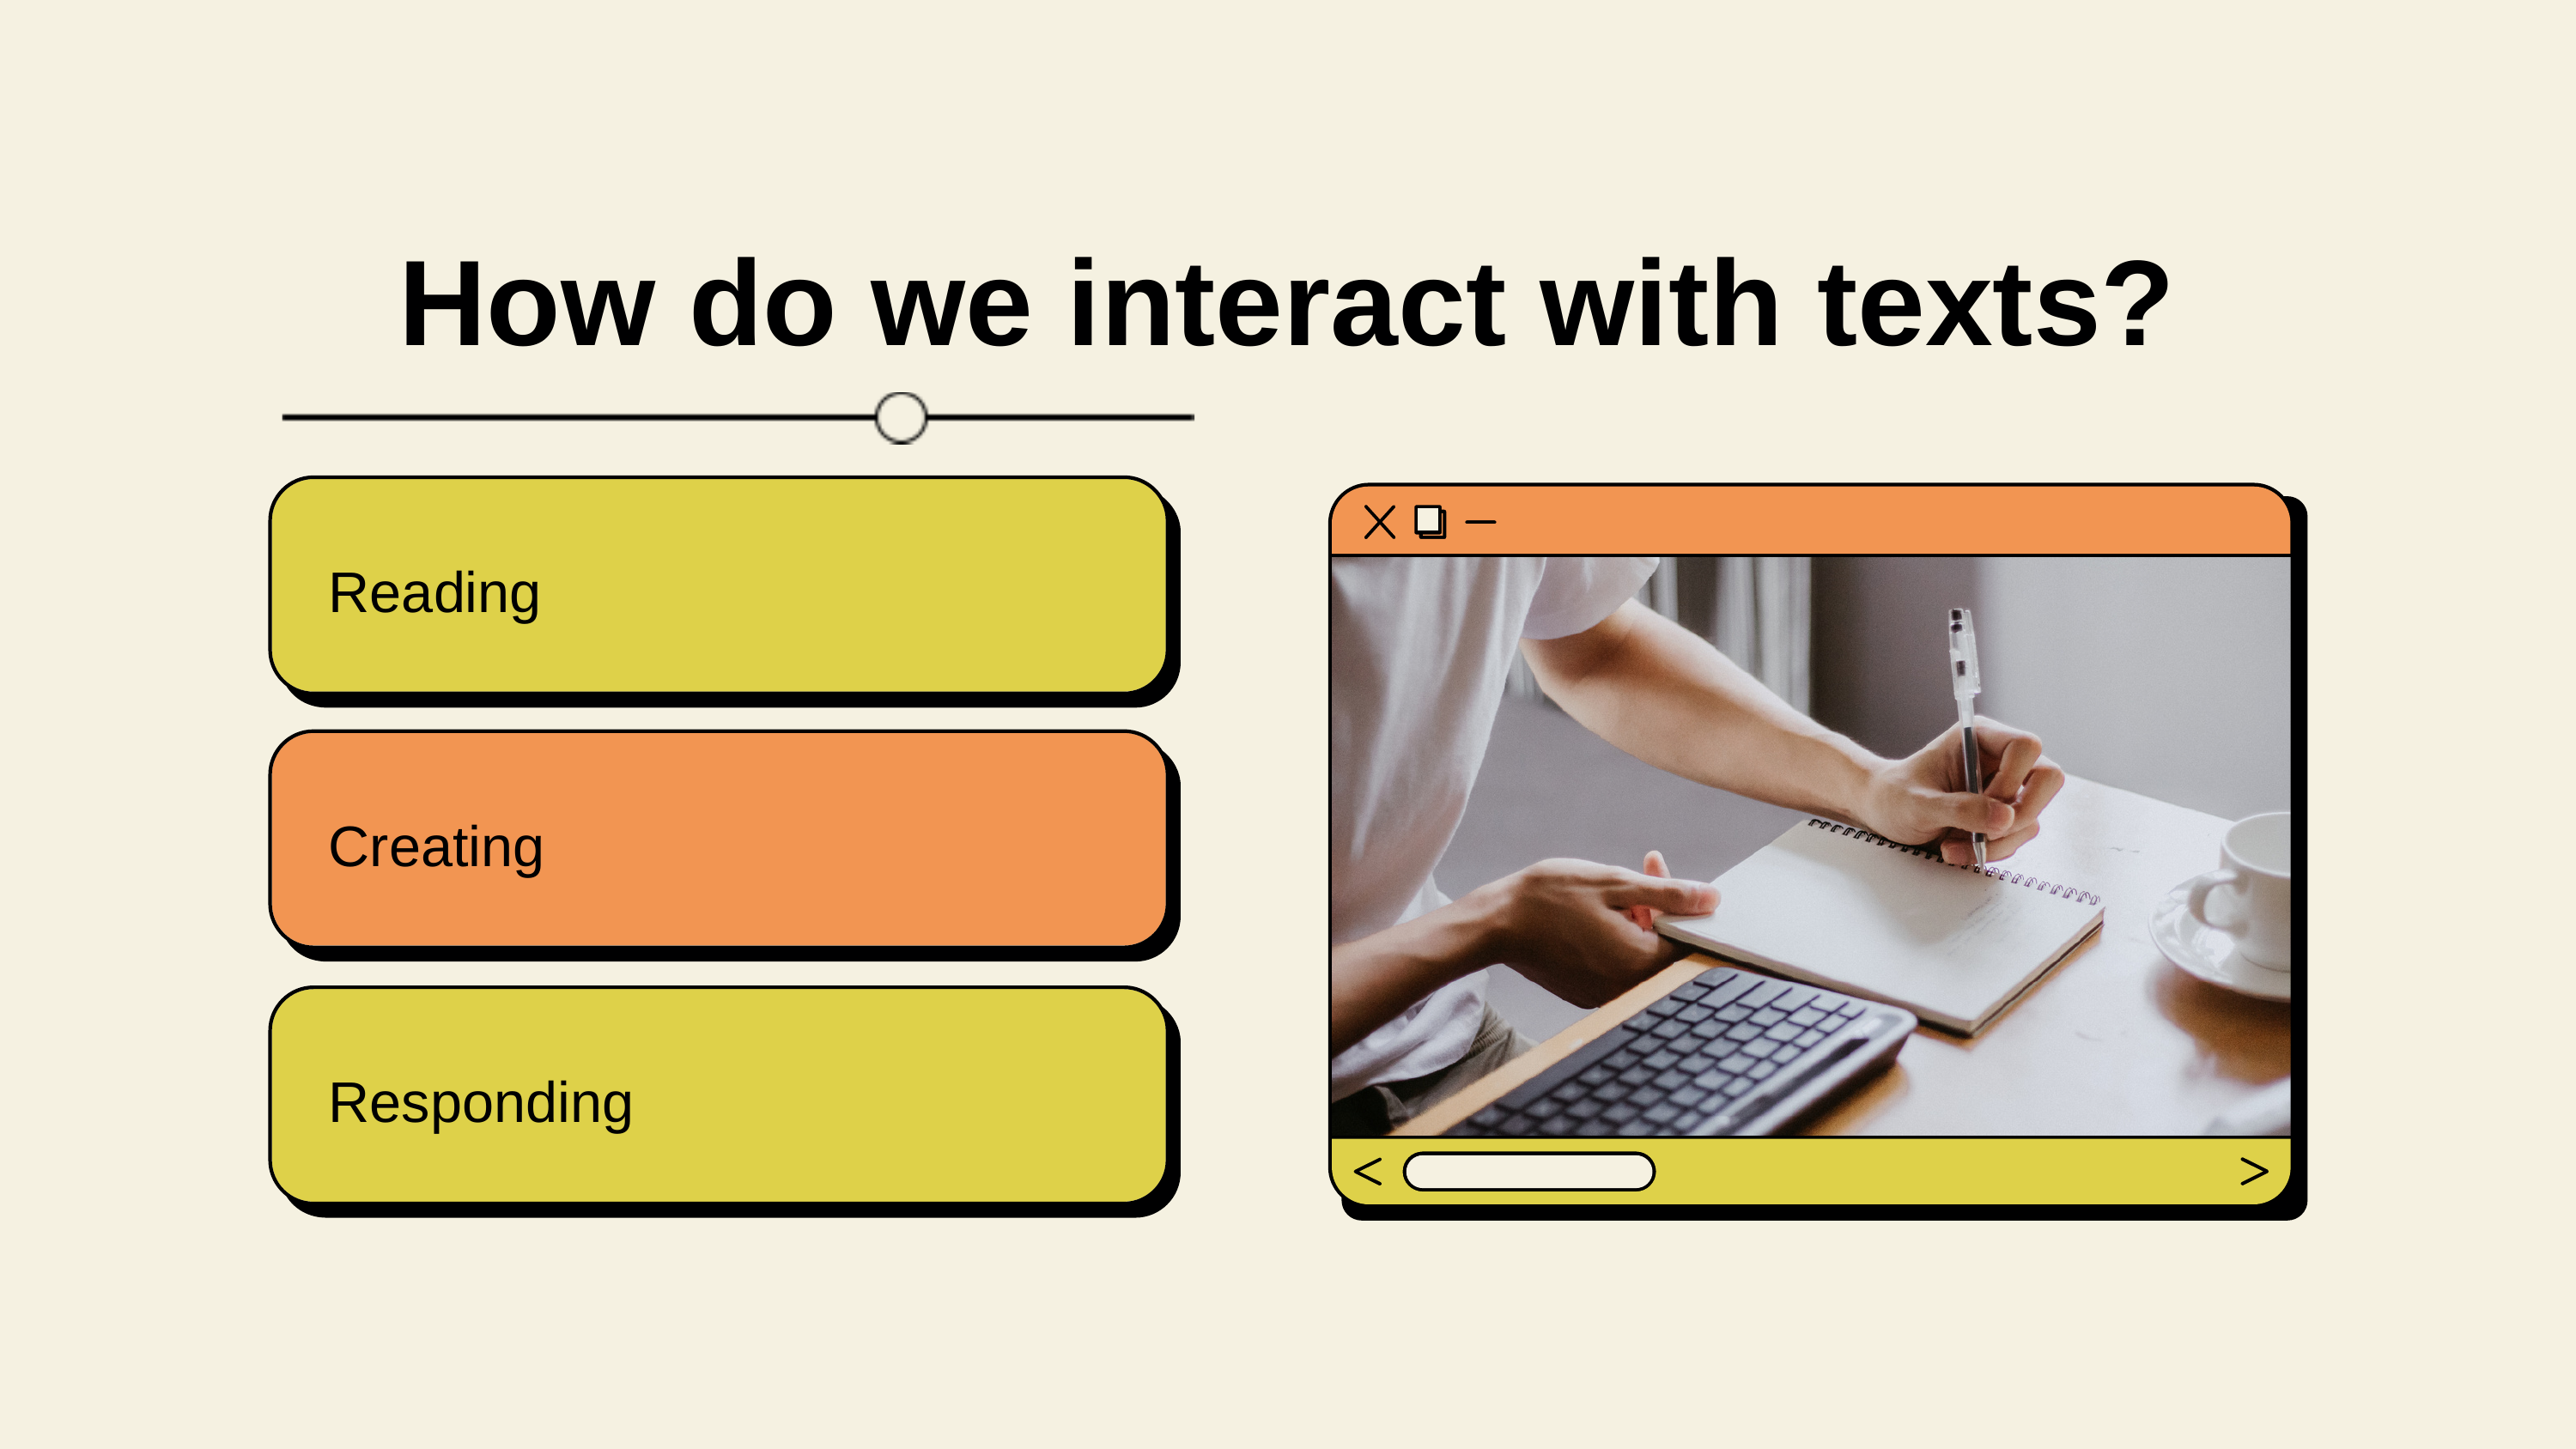

How do we interact with texts?

Reading

Creating

Responding